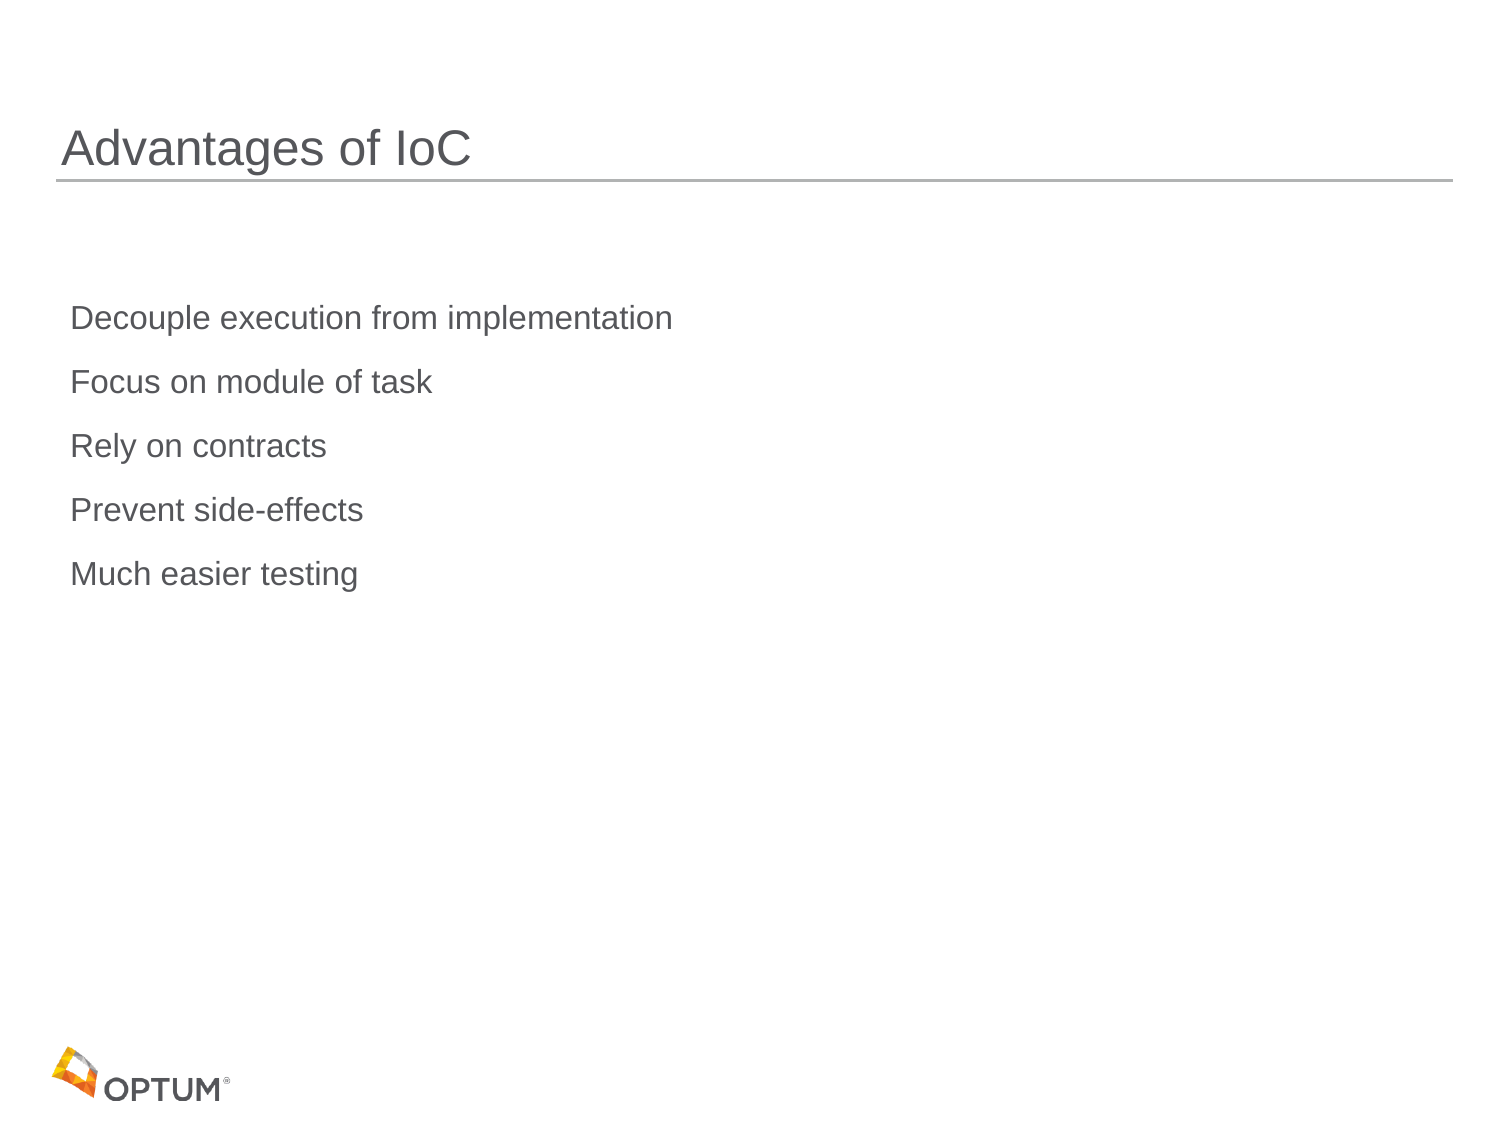

# Advantages of IoC
 Decouple execution from implementation
 Focus on module of task
 Rely on contracts
 Prevent side-effects
 Much easier testing